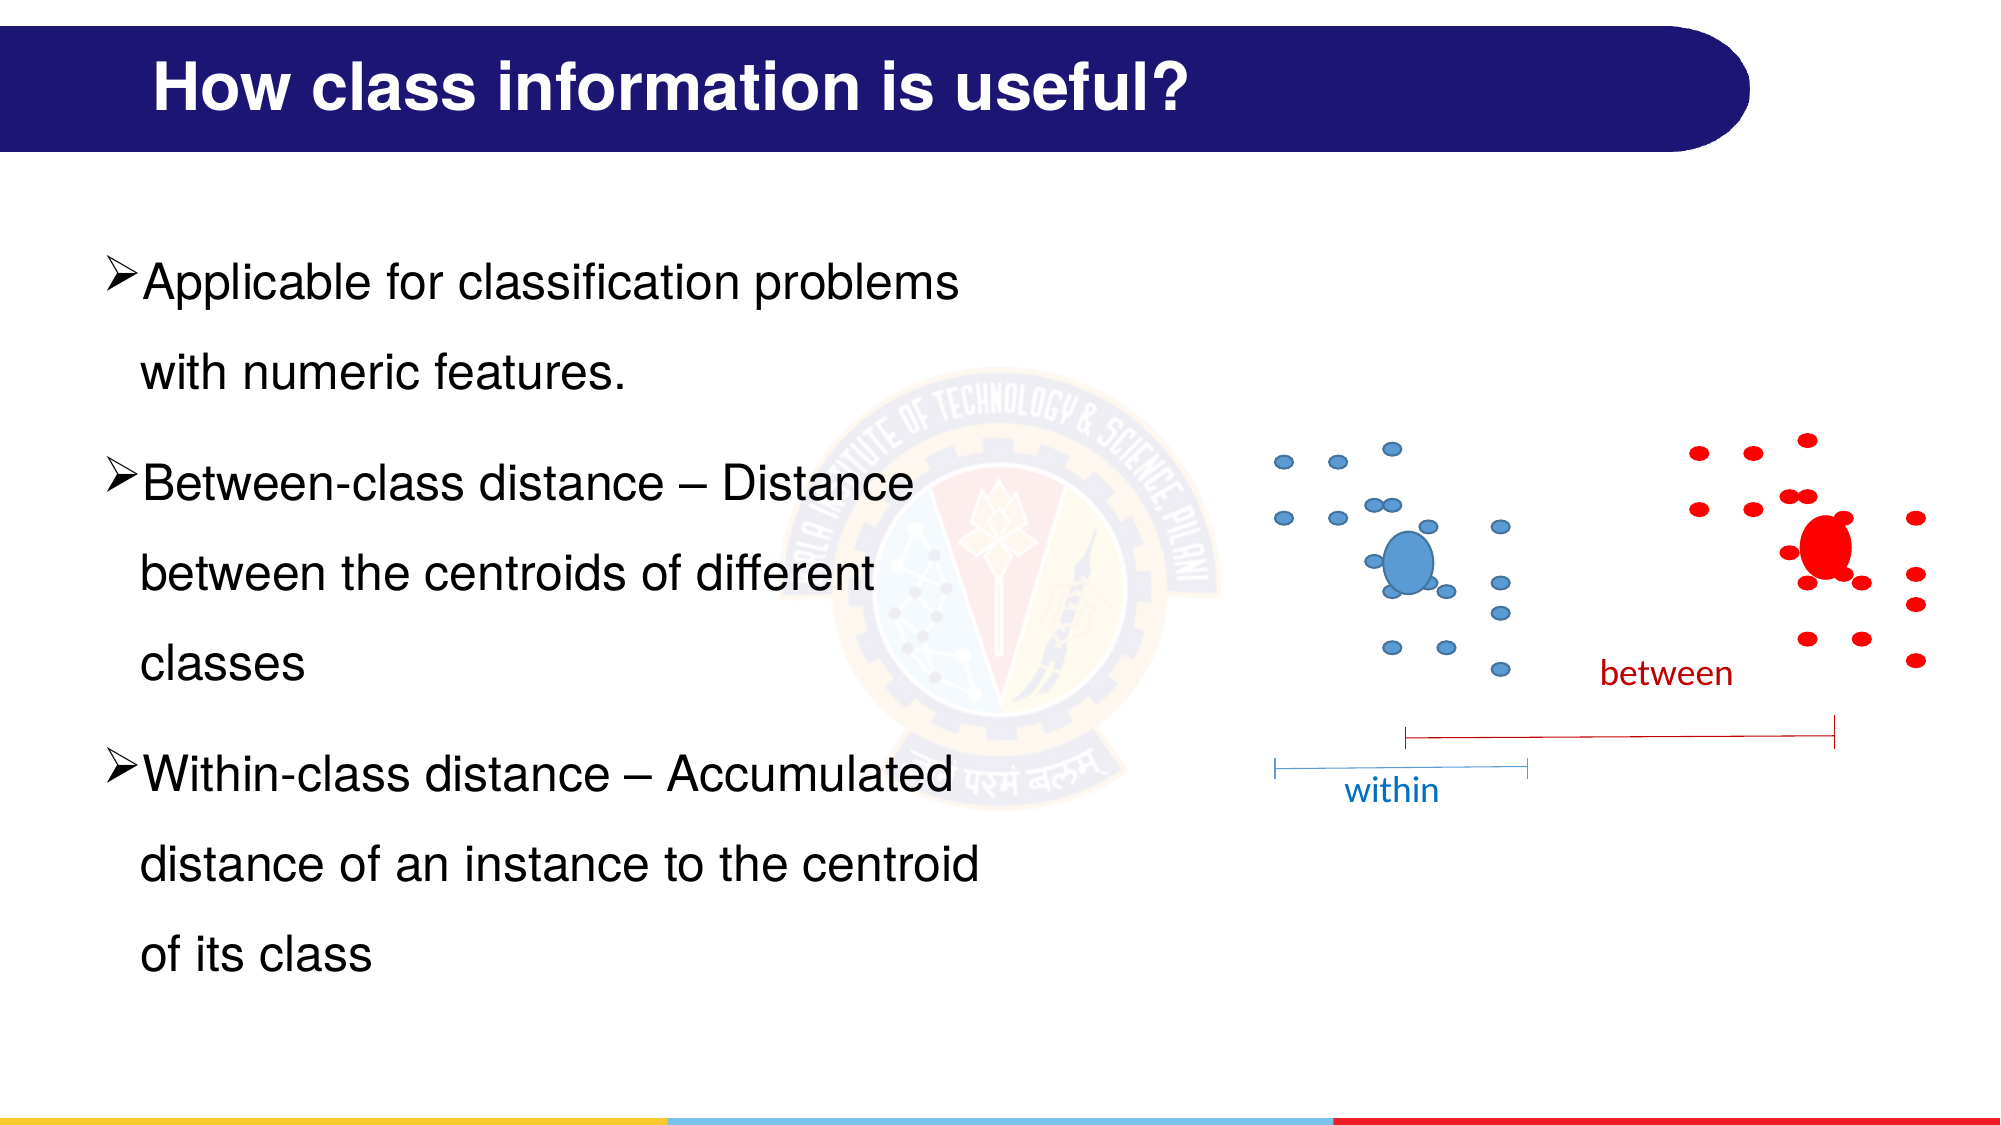

# How class information is useful?
Applicable for classification problems with numeric features.
Between-class distance – Distance between the centroids of different classes
Within-class distance – Accumulated distance of an instance to the centroid of its class

between

within